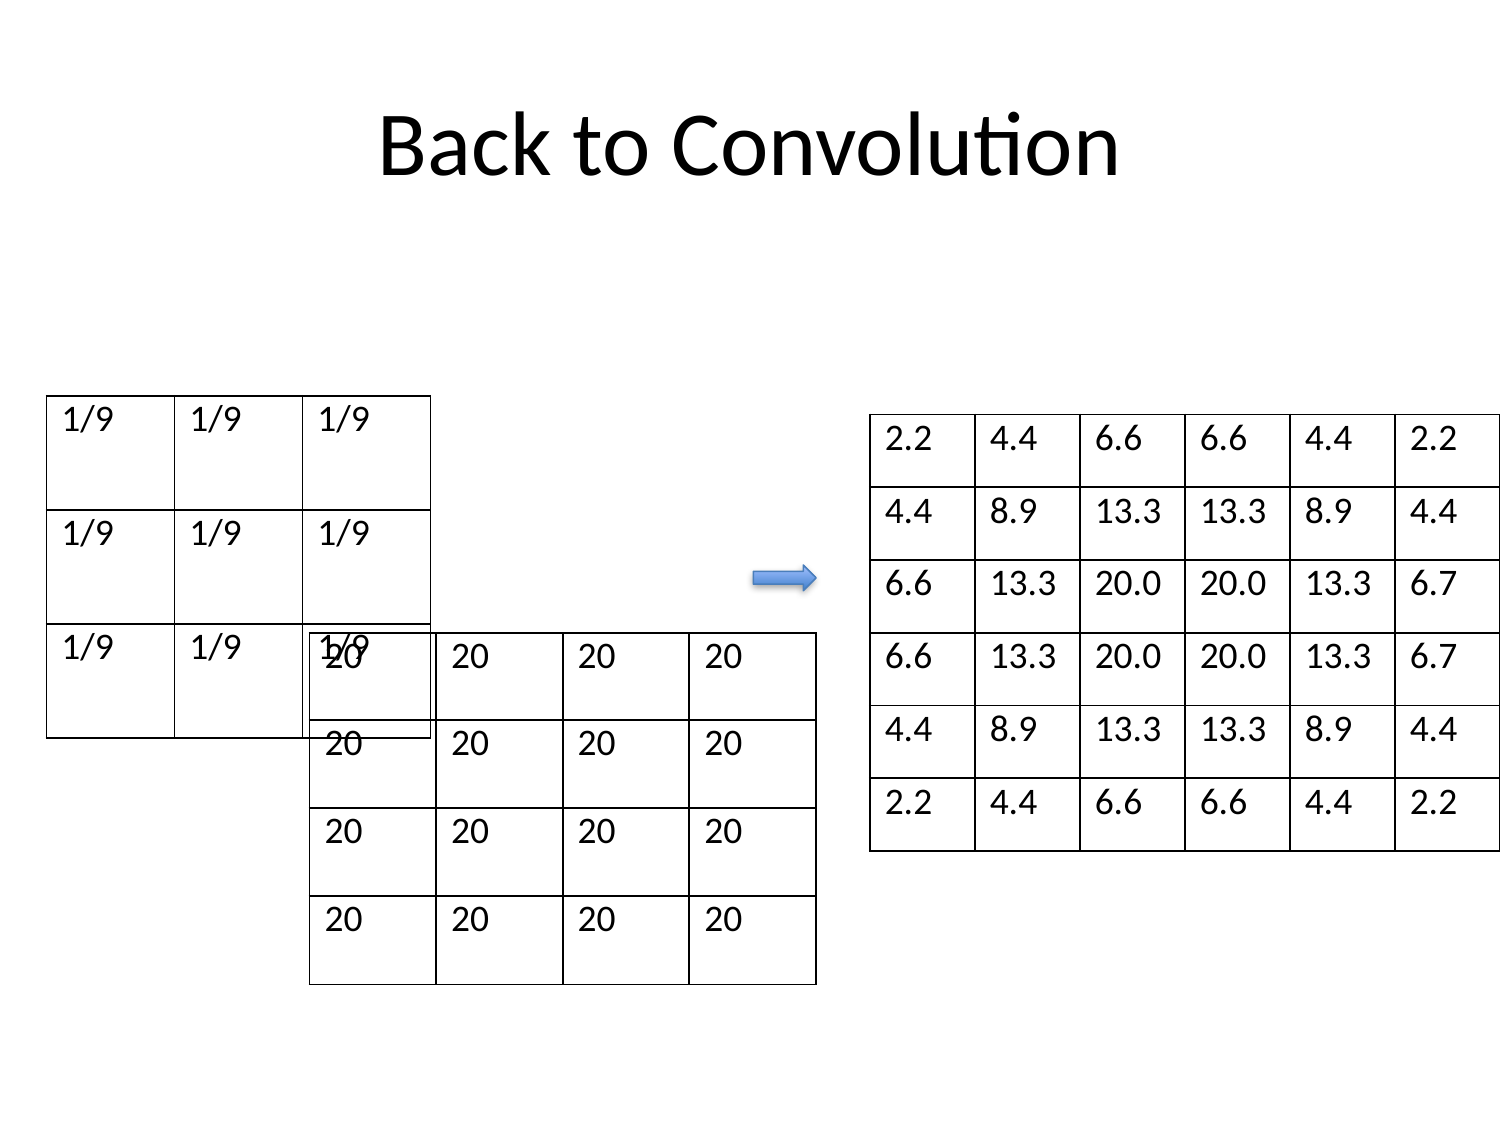

# Back to Convolution

| 1/9 | 1/9 | 1/9 |
| --- | --- | --- |
| 1/9 | 1/9 | 1/9 |
| 1/9 | 1/9 | 1/9 |
| 2.2 | 4.4 | 6.6 | 6.6 | 4.4 | 2.2 |
| --- | --- | --- | --- | --- | --- |
| 4.4 | 8.9 | 13.3 | 13.3 | 8.9 | 4.4 |
| 6.6 | 13.3 | 20.0 | 20.0 | 13.3 | 6.7 |
| 6.6 | 13.3 | 20.0 | 20.0 | 13.3 | 6.7 |
| 4.4 | 8.9 | 13.3 | 13.3 | 8.9 | 4.4 |
| 2.2 | 4.4 | 6.6 | 6.6 | 4.4 | 2.2 |

| 20 | 20 | 20 | 20 |
| --- | --- | --- | --- |
| 20 | 20 | 20 | 20 |
| 20 | 20 | 20 | 20 |
| 20 | 20 | 20 | 20 |